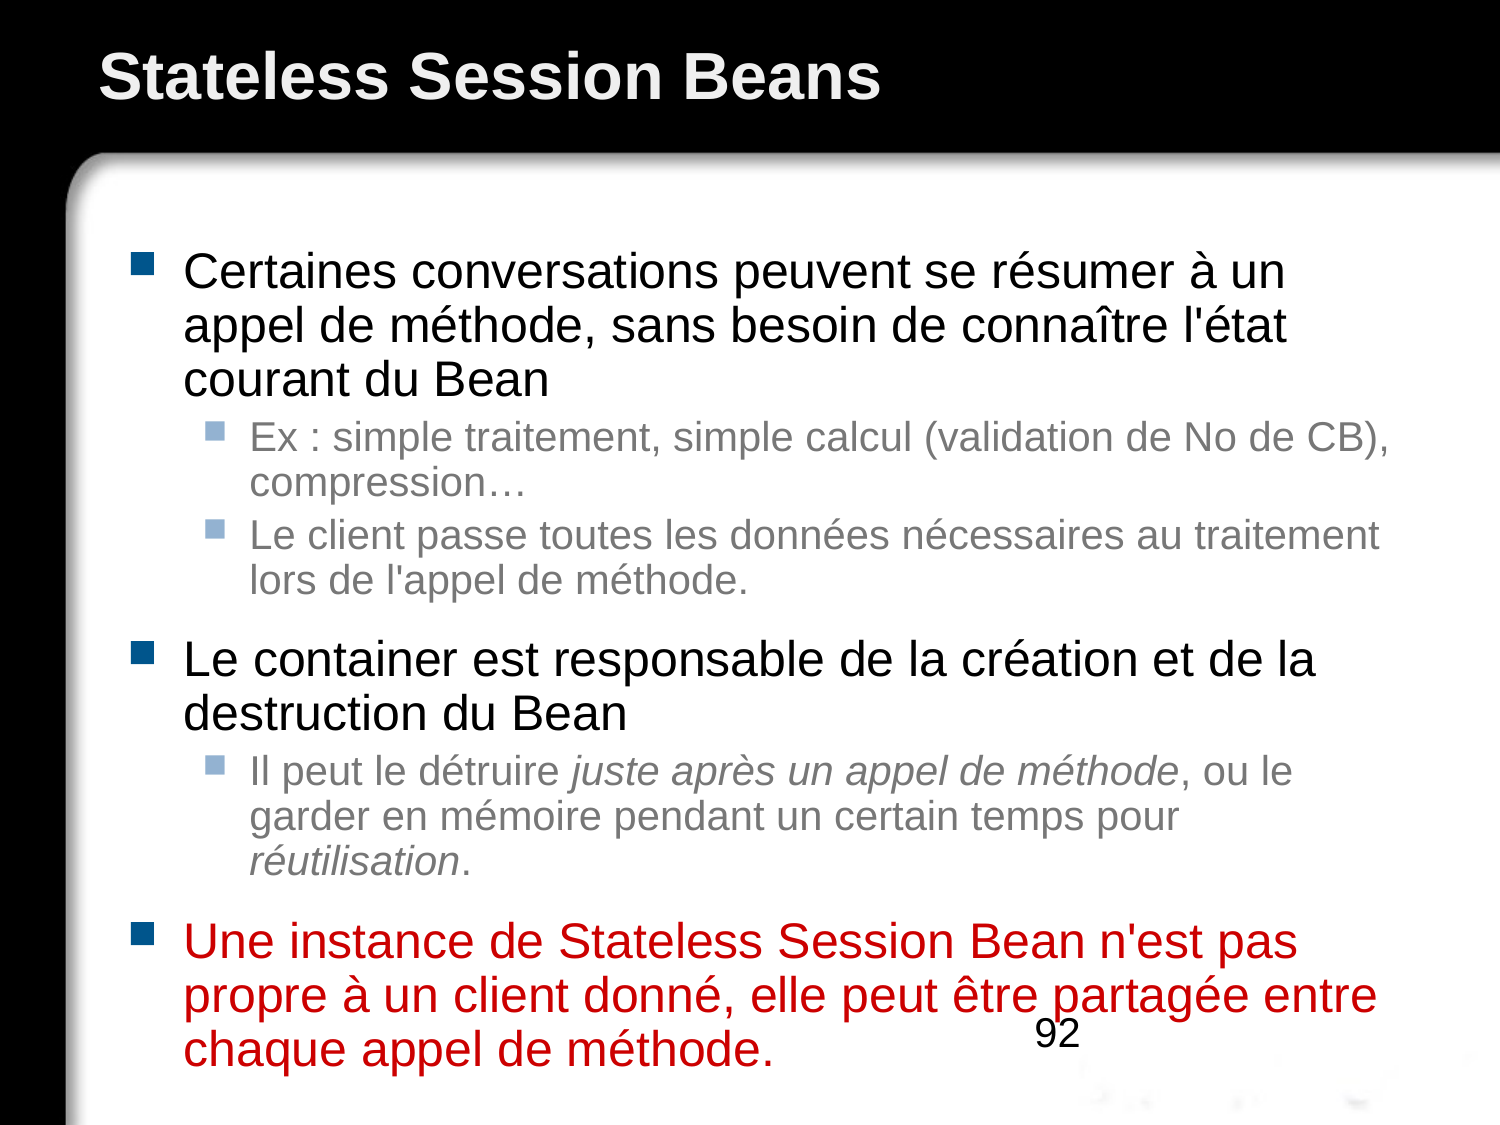

# Stateless Session Beans
Certaines conversations peuvent se résumer à un appel de méthode, sans besoin de connaître l'état courant du Bean
Ex : simple traitement, simple calcul (validation de No de CB), compression…
Le client passe toutes les données nécessaires au traitement lors de l'appel de méthode.
Le container est responsable de la création et de la destruction du Bean
Il peut le détruire juste après un appel de méthode, ou le garder en mémoire pendant un certain temps pour réutilisation.
Une instance de Stateless Session Bean n'est pas propre à un client donné, elle peut être partagée entre chaque appel de méthode.